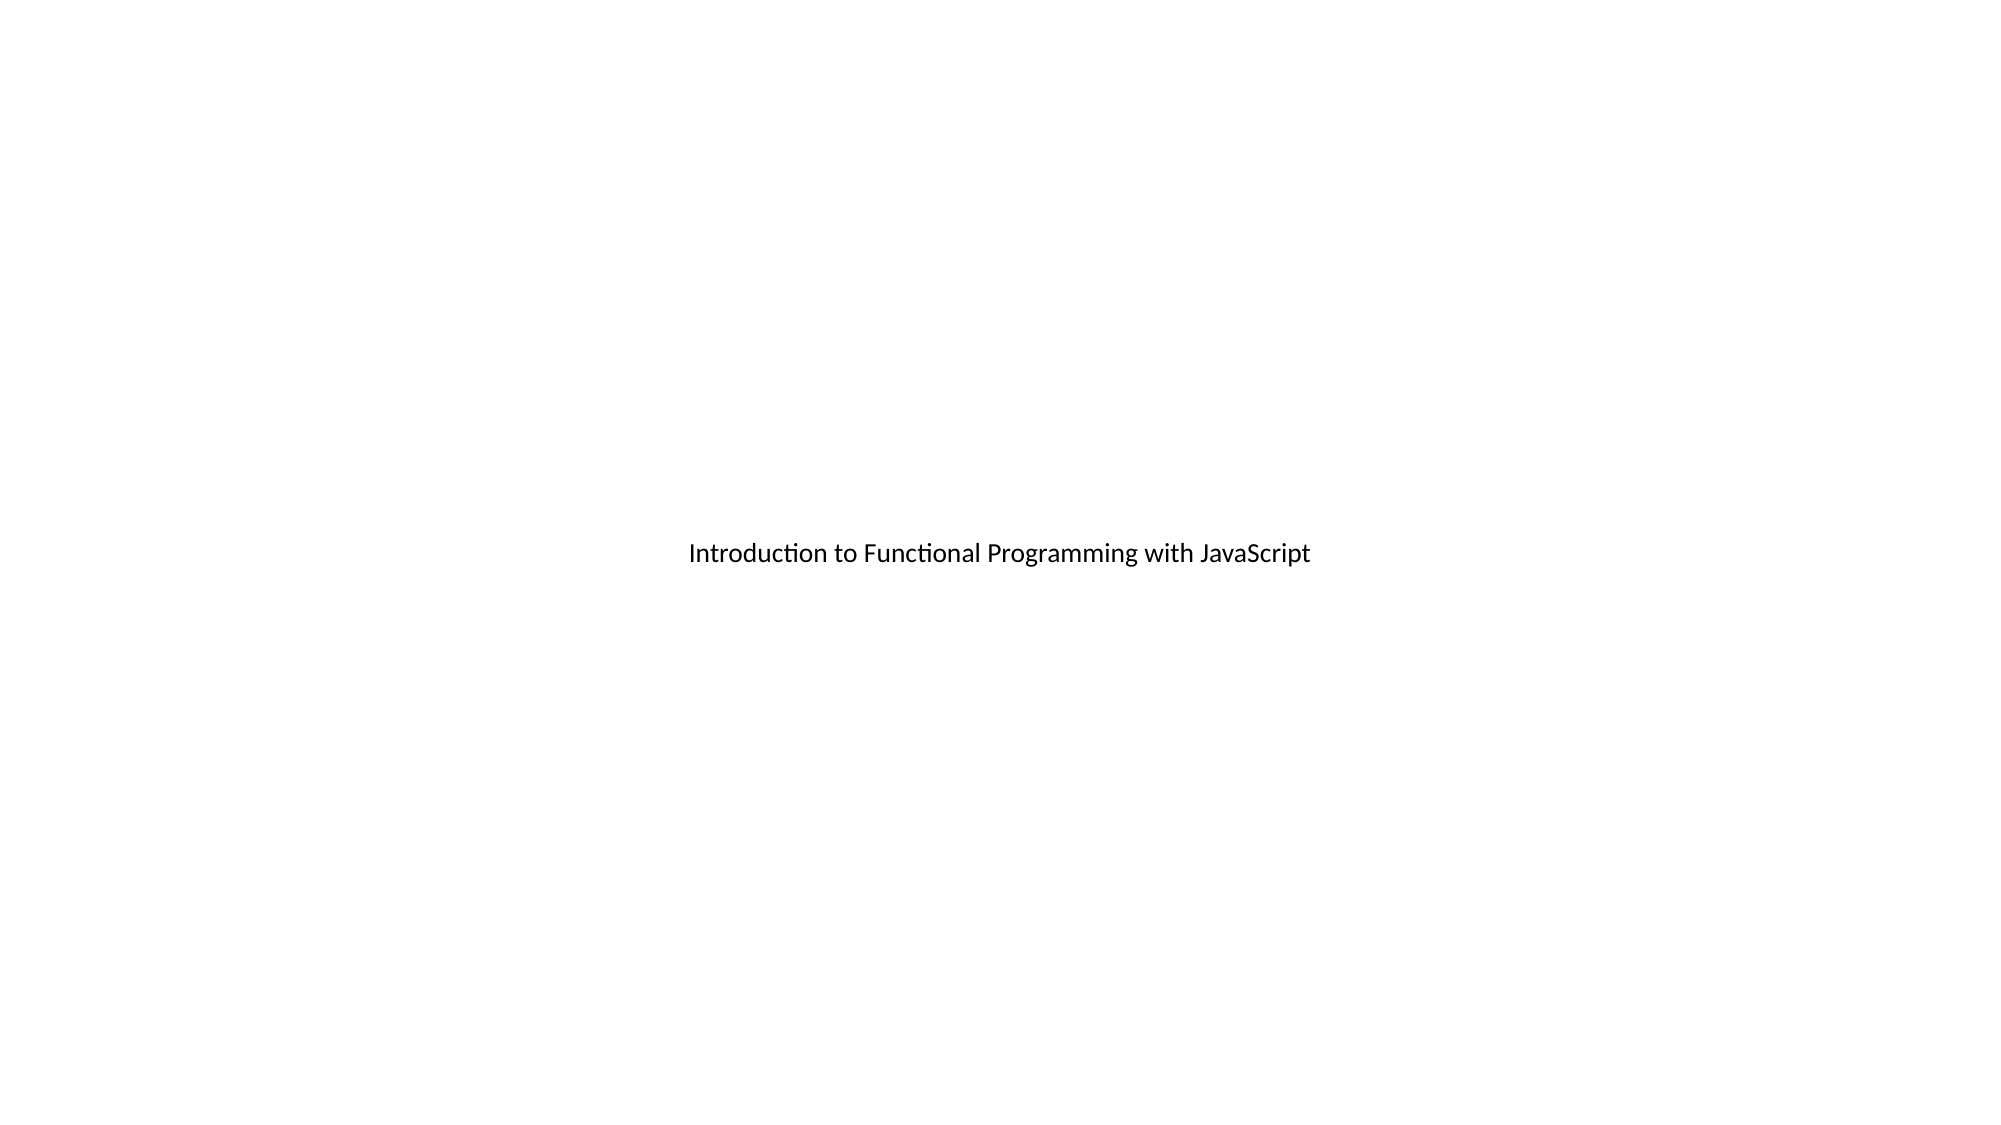

# Introduction to Functional Programming with JavaScript